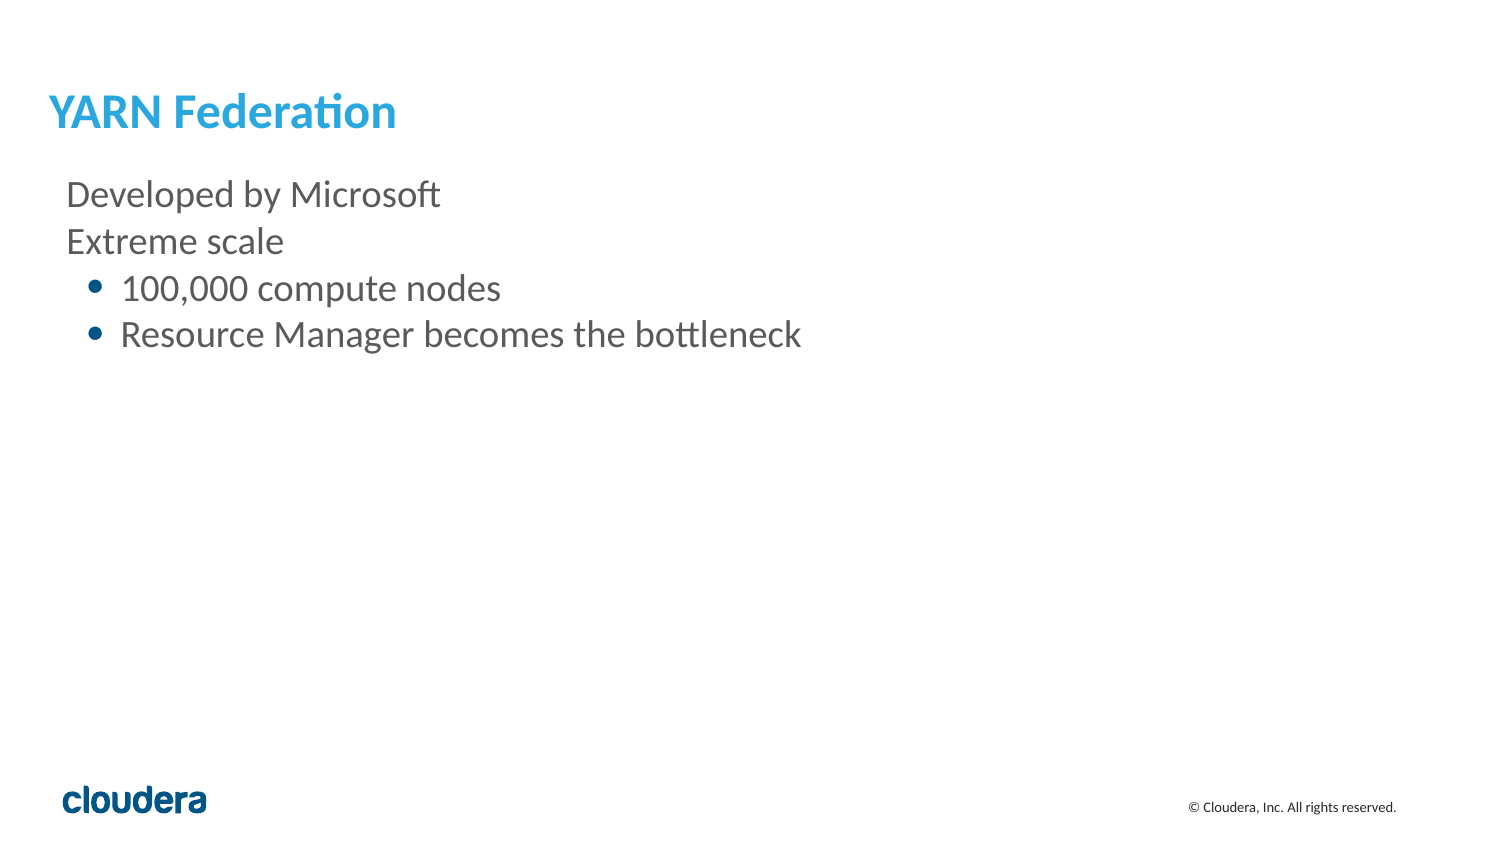

# YARN Federation
Developed by Microsoft
Extreme scale
100,000 compute nodes
Resource Manager becomes the bottleneck
22